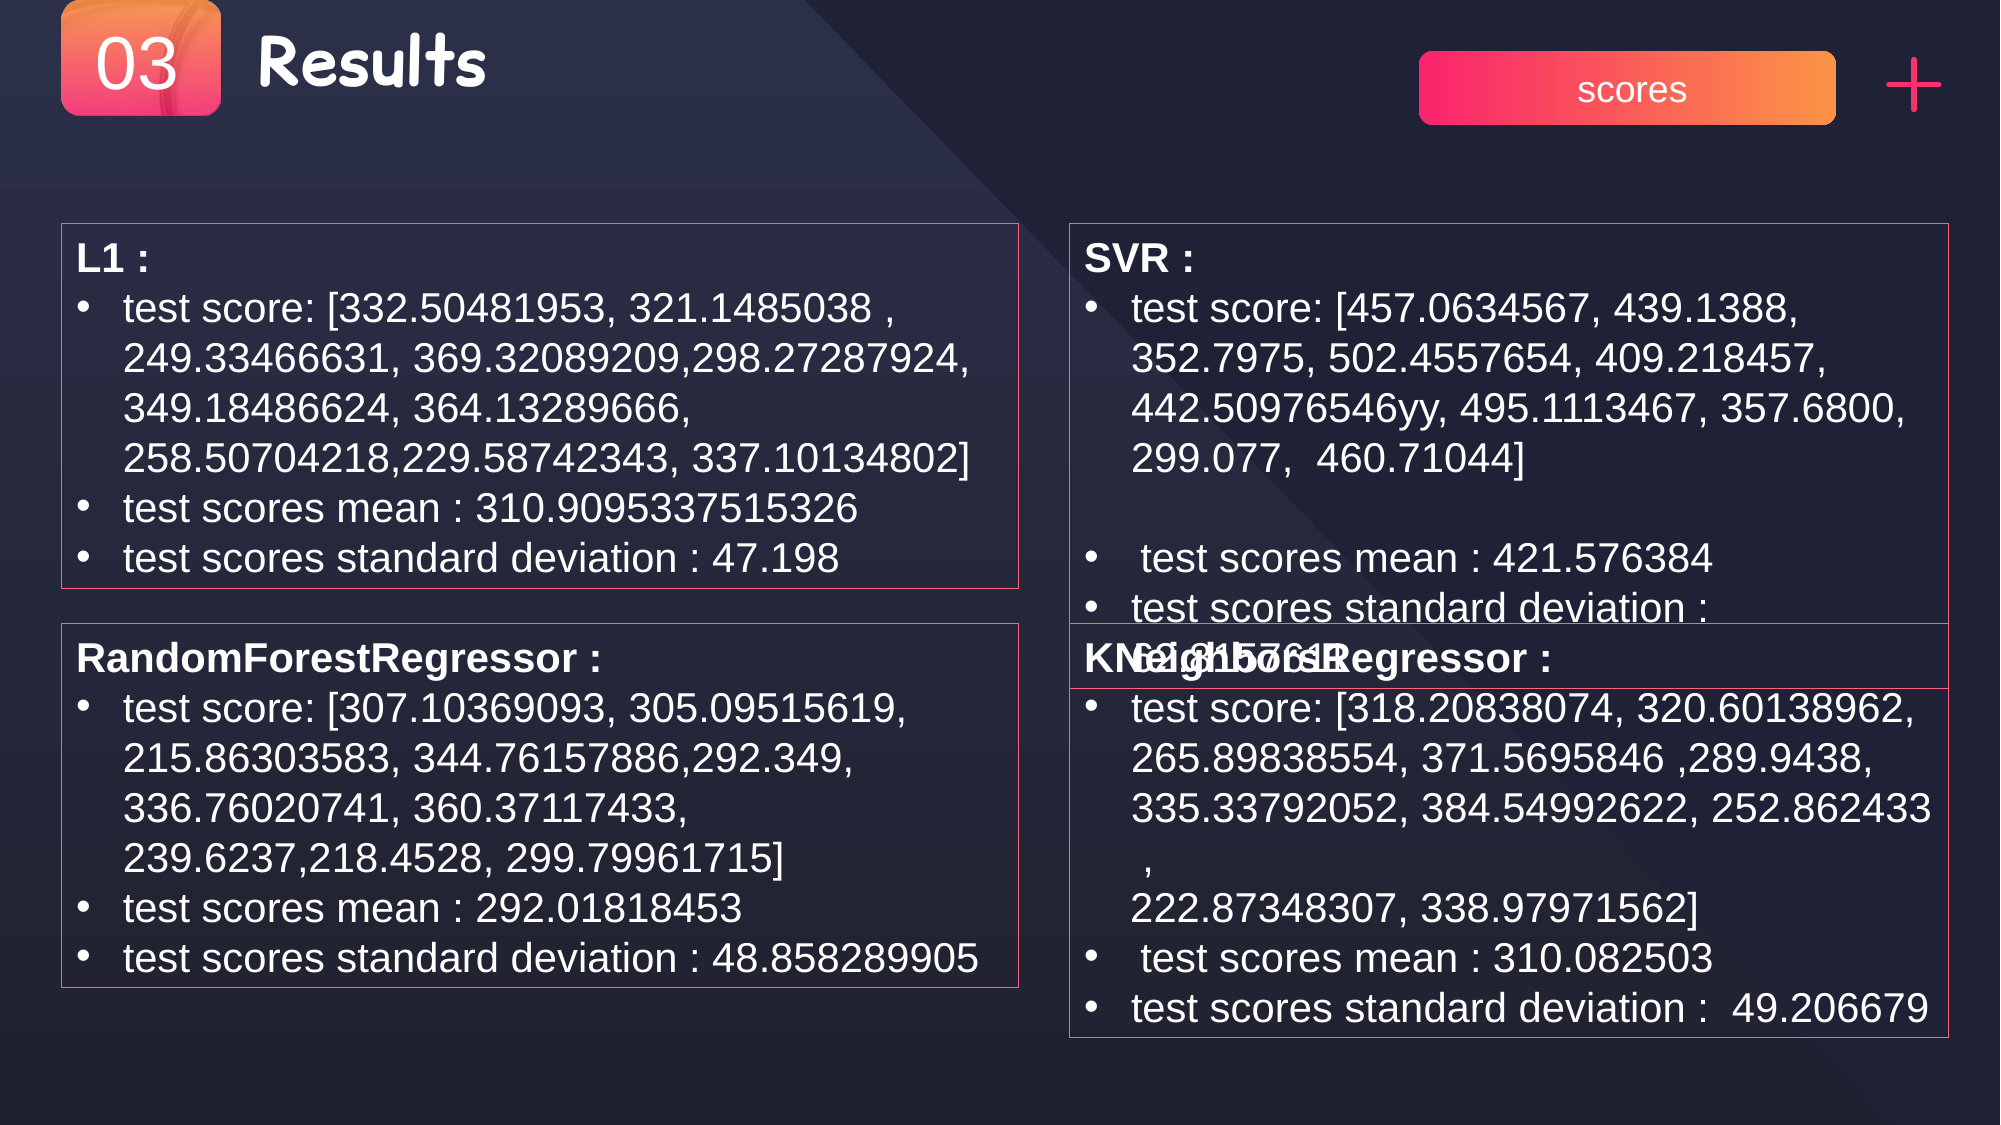

03
Results

 scores
L1 :
test score: [332.50481953, 321.1485038 , 249.33466631, 369.32089209,298.27287924, 349.18486624, 364.13289666, 258.50704218,229.58742343, 337.10134802]
test scores mean : 310.9095337515326
test scores standard deviation : 47.198
SVR :
test score: [457.0634567, 439.1388, 352.7975, 502.4557654, 409.218457, 442.50976546yy, 495.1113467, 357.6800, 299.077,  460.71044]

test scores mean : 421.576384
test scores standard deviation : 62.8157611
RandomForestRegressor :
test score: [307.10369093, 305.09515619, 215.86303583, 344.76157886,292.349, 336.76020741, 360.37117433, 239.6237,218.4528, 299.79961715]
test scores mean : 292.01818453
test scores standard deviation : 48.858289905
KNeighborsRegressor :
test score: [318.20838074, 320.60138962, 265.89838554, 371.5695846 ,289.9438, 335.33792052, 384.54992622, 252.862433  ,
    222.87348307, 338.97971562]
test scores mean : 310.082503
test scores standard deviation :  49.206679